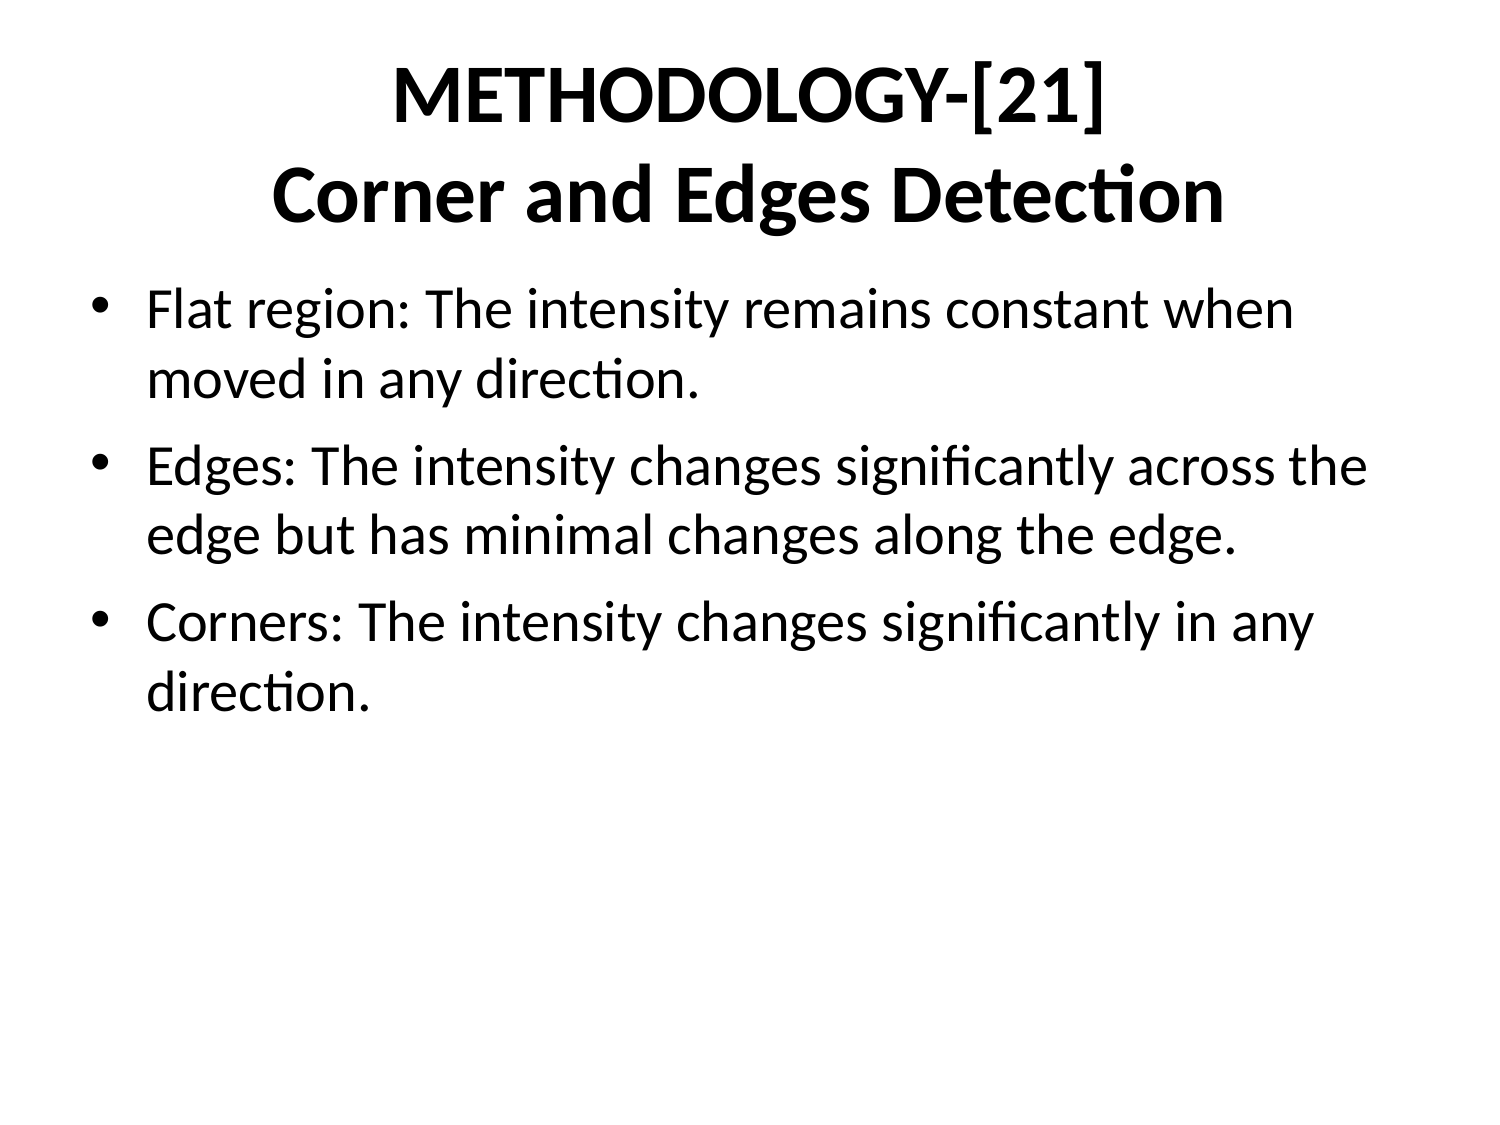

# METHODOLOGY-[21] Corner and Edges Detection
Flat region: The intensity remains constant when moved in any direction.
Edges: The intensity changes significantly across the edge but has minimal changes along the edge.
Corners: The intensity changes significantly in any direction.